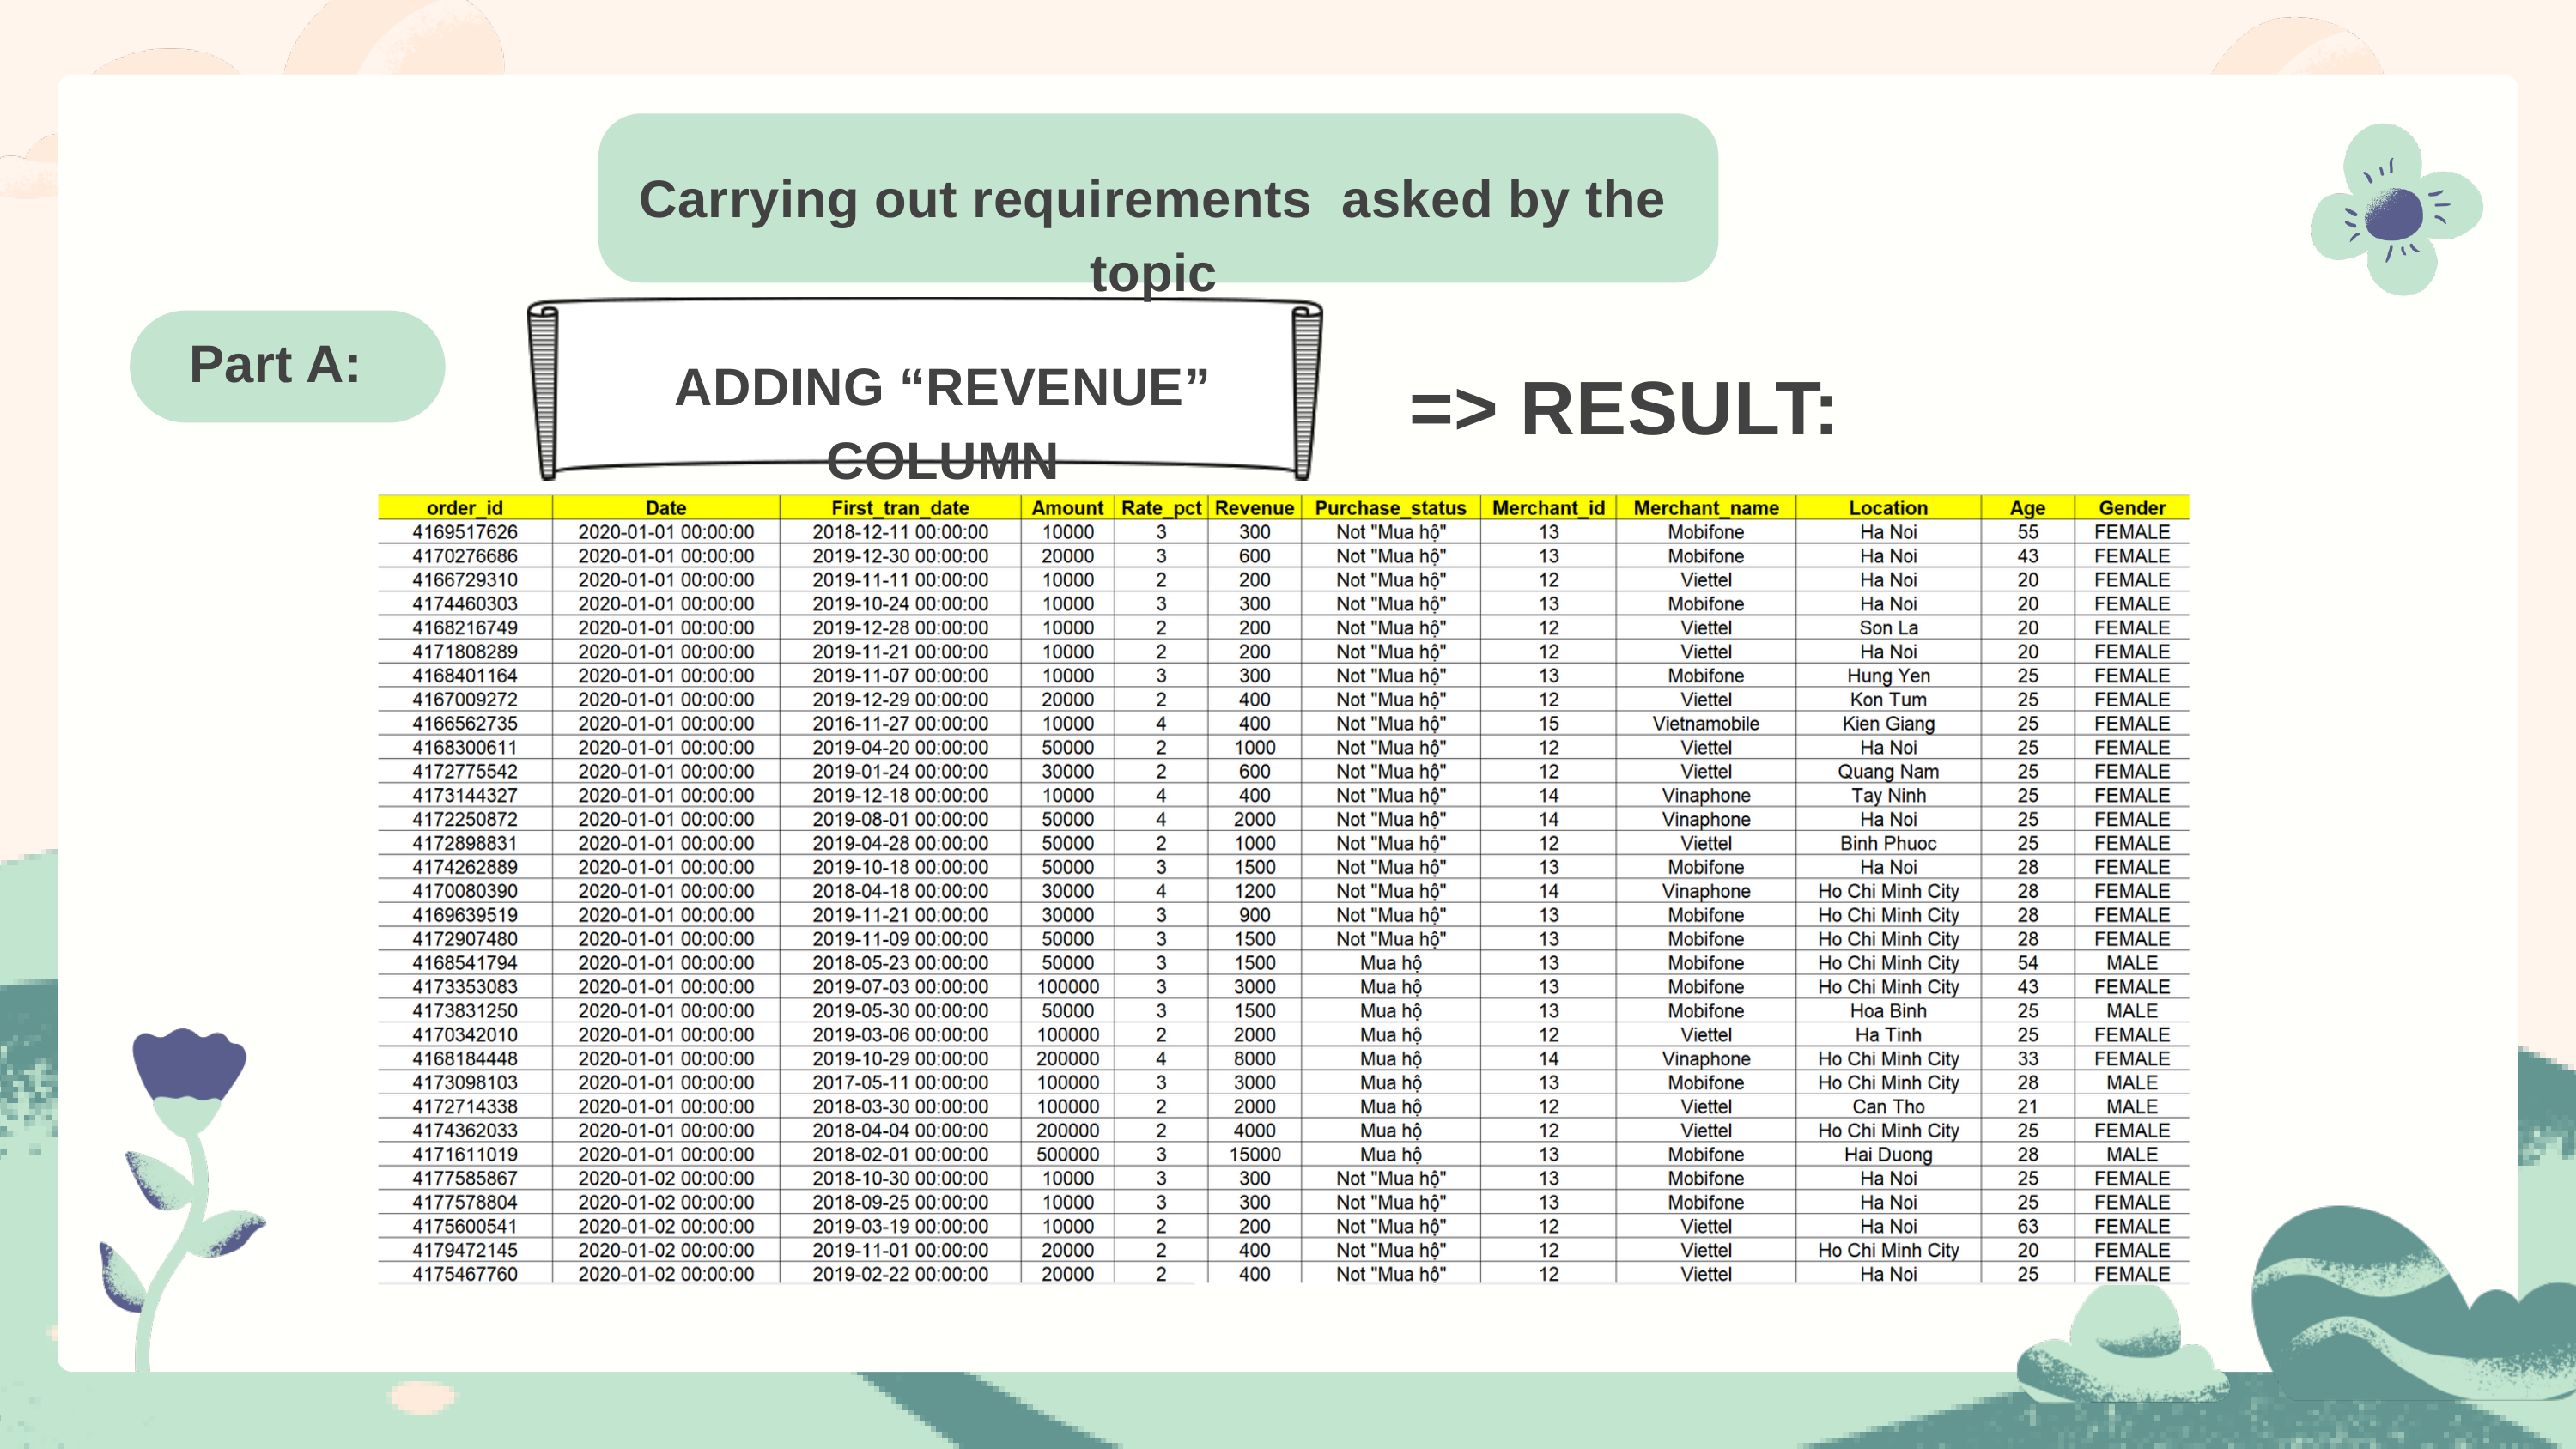

Carrying out requirements  asked by the topic

Part A:
ADDING “REVENUE” COLUMN
=> RESULT: